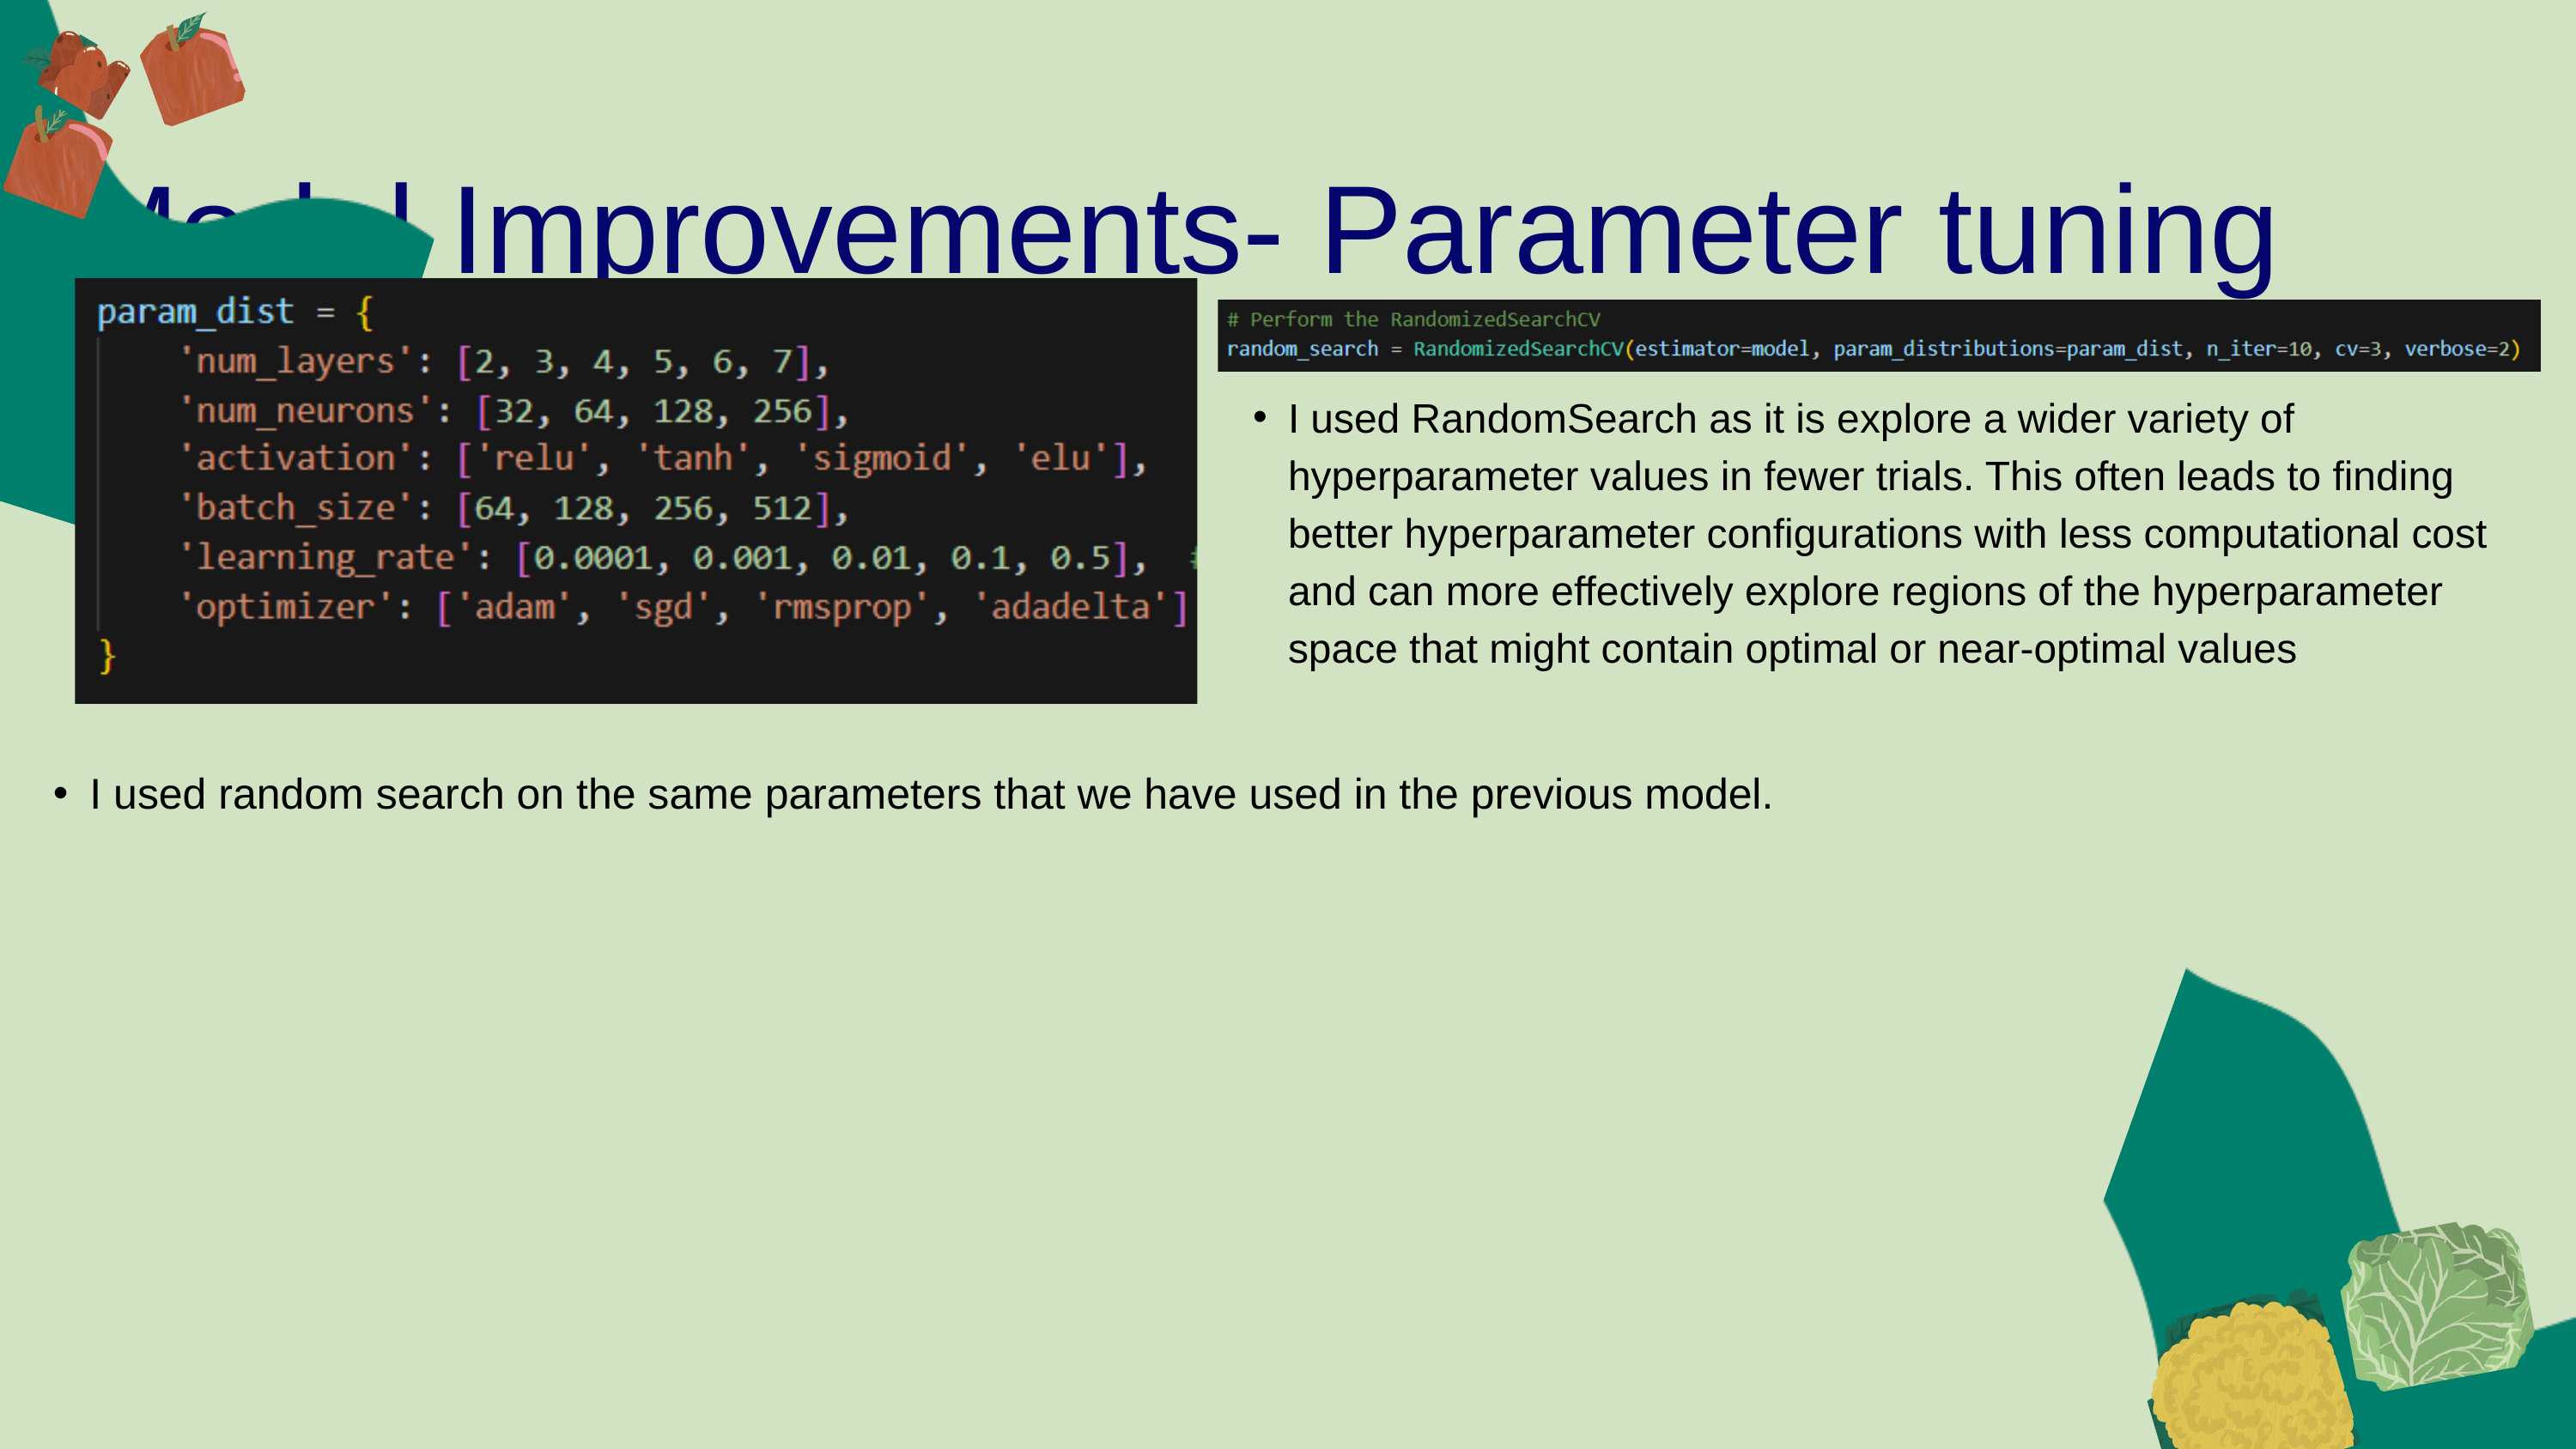

Model Improvements- Parameter tuning

I used RandomSearch as it is explore a wider variety of hyperparameter values in fewer trials. This often leads to finding better hyperparameter configurations with less computational cost and can more effectively explore regions of the hyperparameter space that might contain optimal or near-optimal values
I used random search on the same parameters that we have used in the previous model.